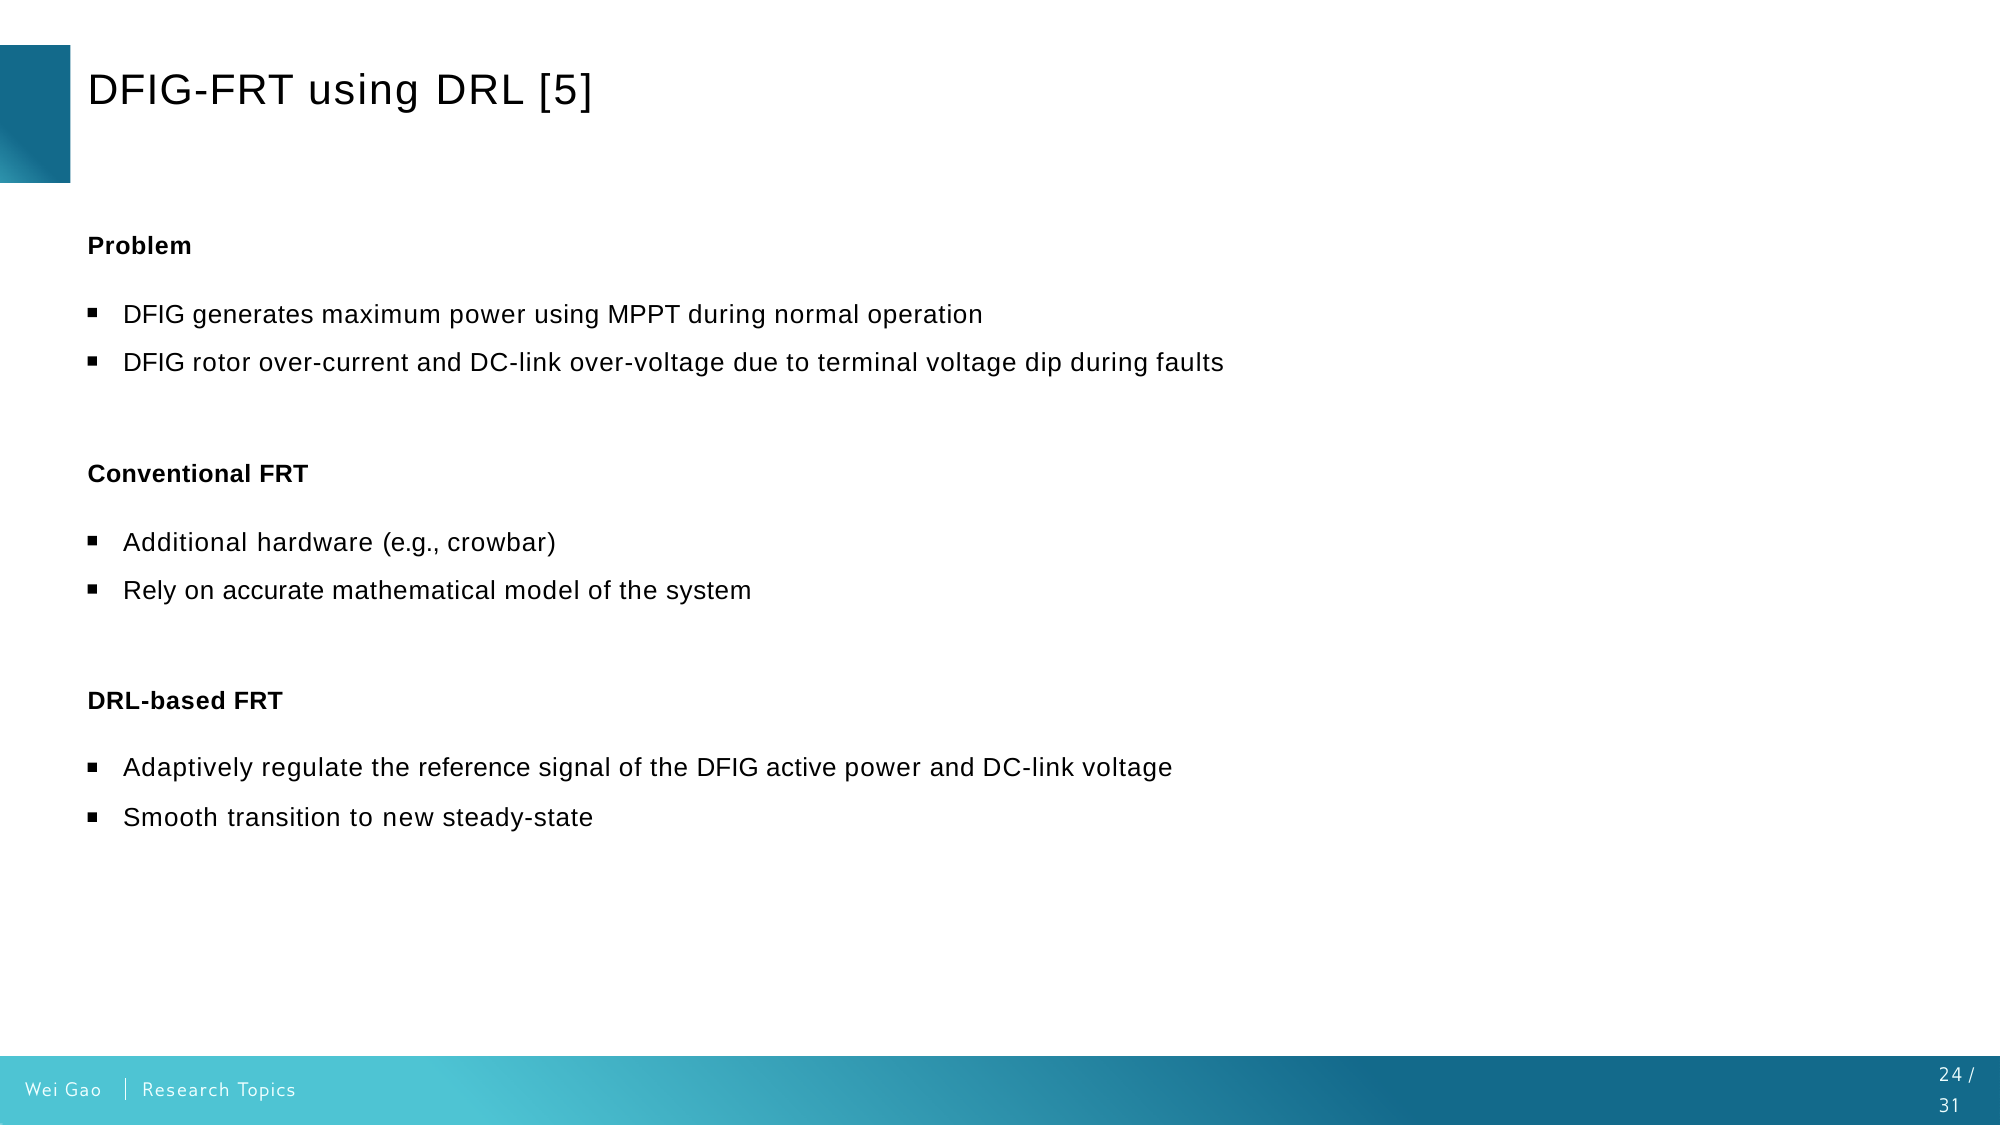

# DFIG-FRT using DRL [5]
Problem

DFIG generates maximum power using MPPT during normal operation
DFIG rotor over-current and DC-link over-voltage due to terminal voltage dip during faults

Conventional FRT

Additional hardware (e.g., crowbar)
Rely on accurate mathematical model of the system

DRL-based FRT
Adaptively regulate the reference signal of the DFIG active power and DC-link voltage  Smooth transition to new steady-state

24 /
31

Wei Gao
Research Topics